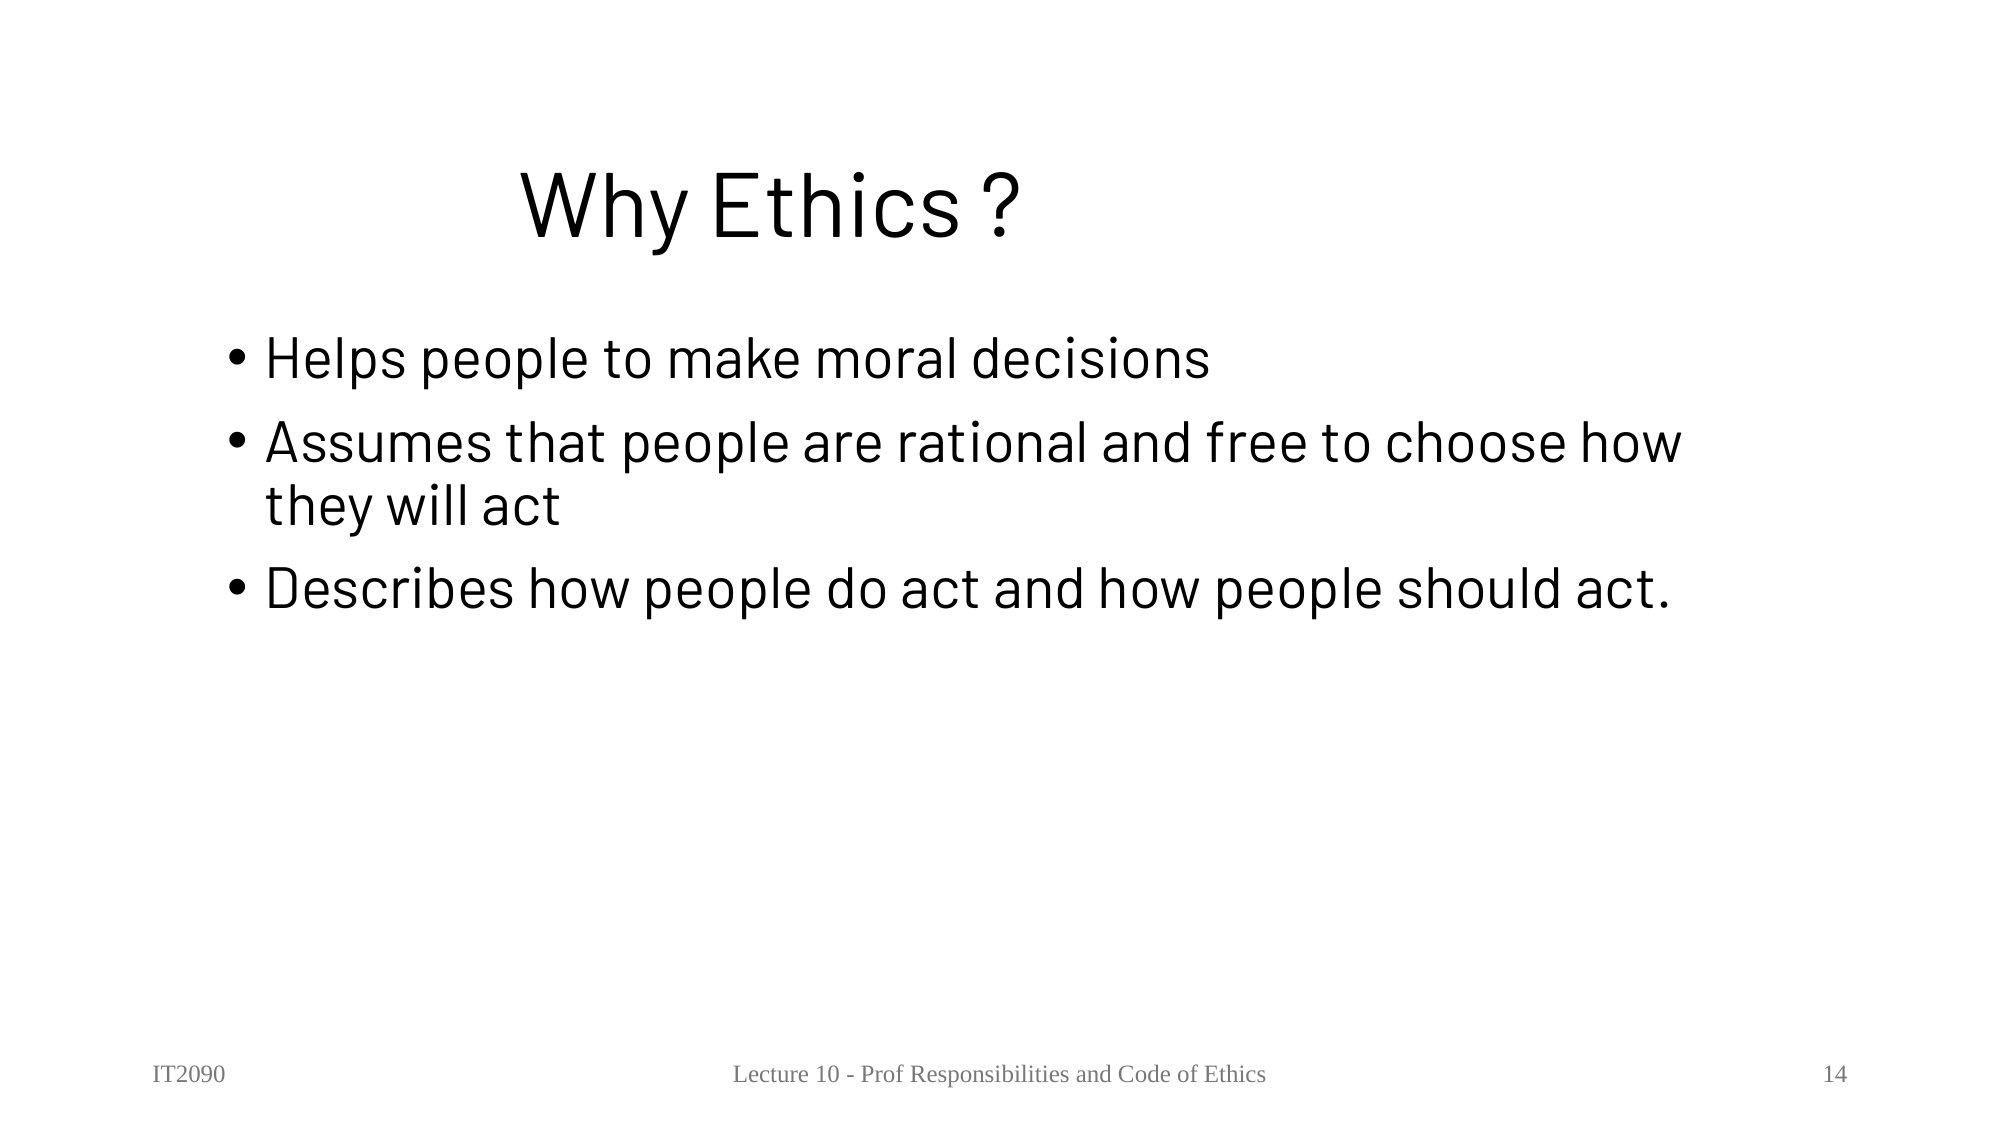

# Why Ethics ?
Helps people to make moral decisions
Assumes that people are rational and free to choose how they will act
Describes how people do act and how people should act.
IT2090
Lecture 10 - Prof Responsibilities and Code of Ethics
14